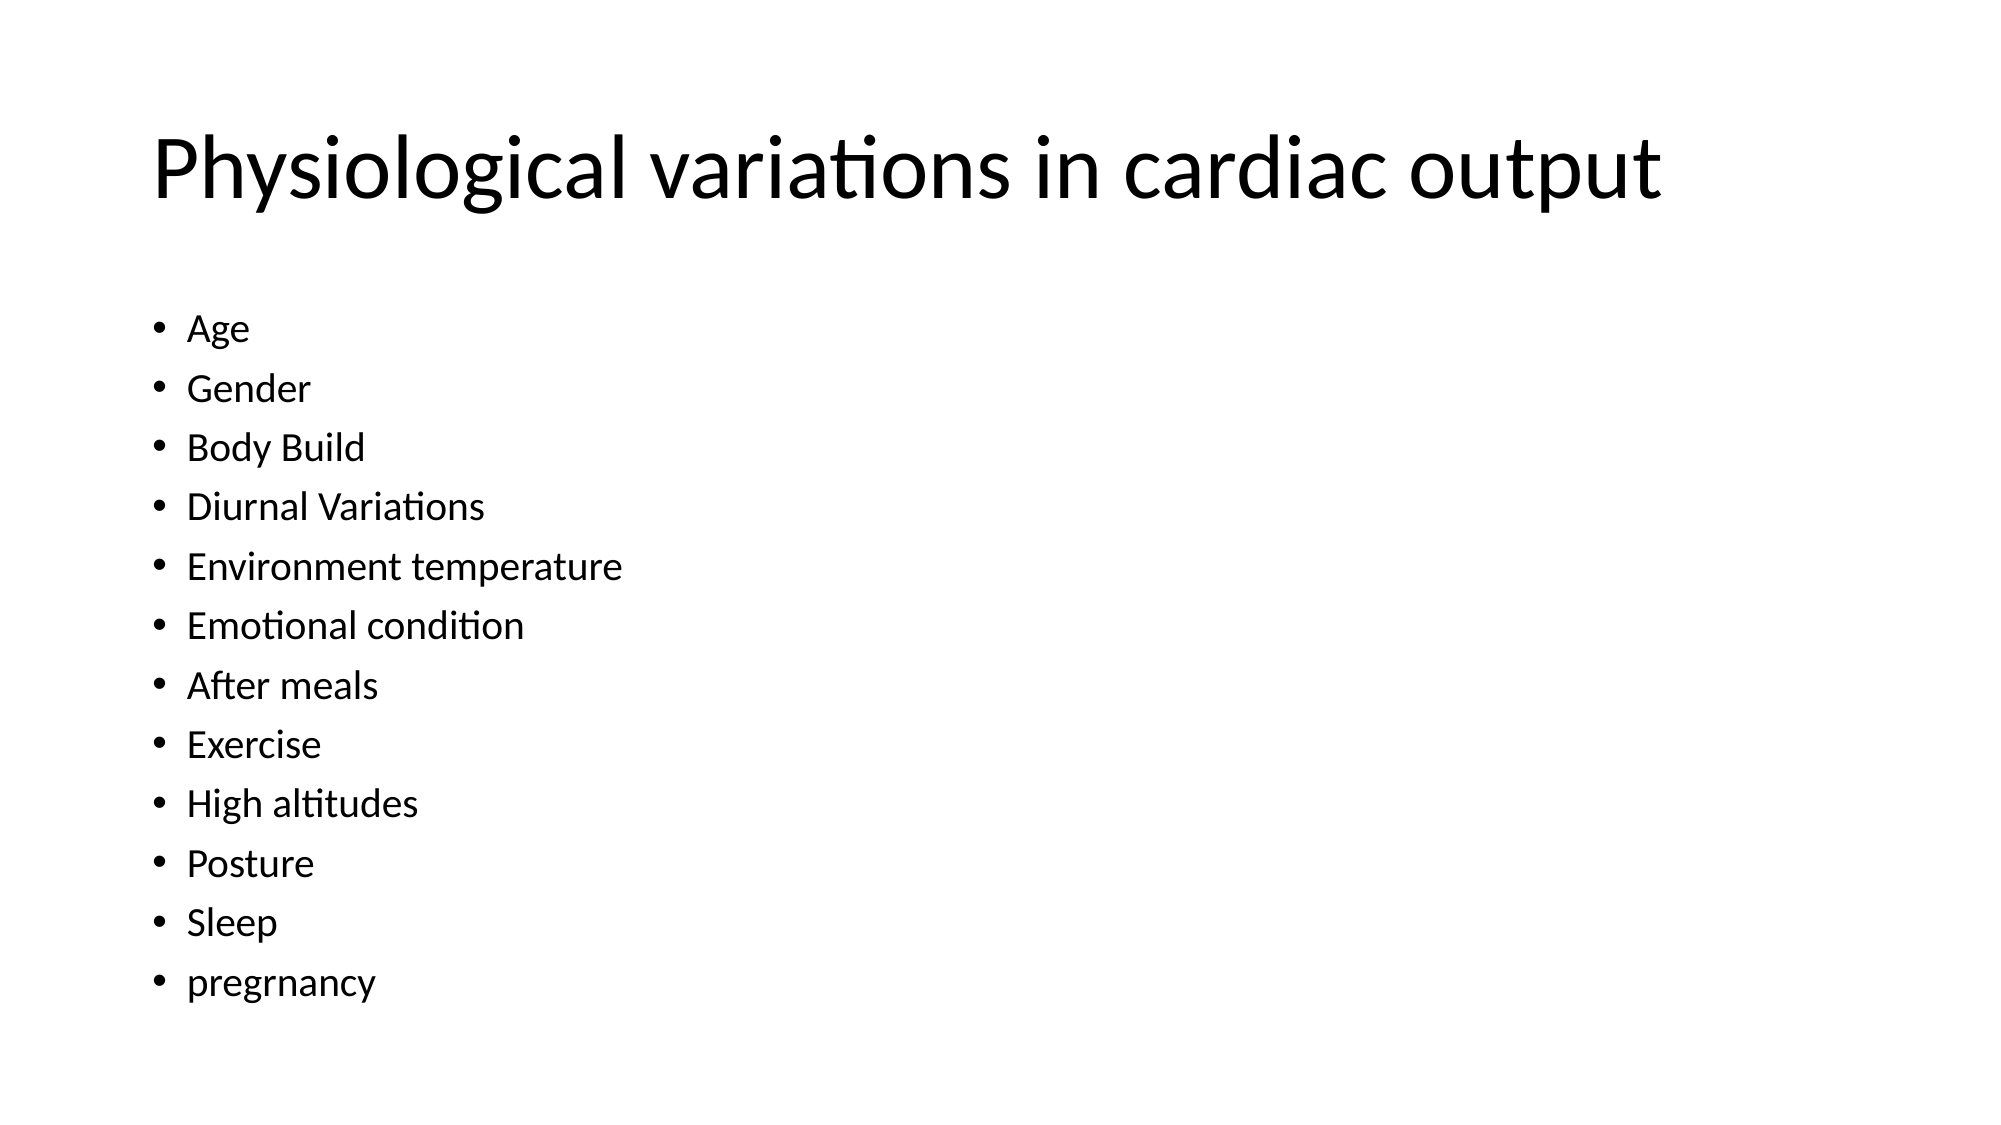

# Physiological variations in cardiac output
Age
Gender
Body Build
Diurnal Variations
Environment temperature
Emotional condition
After meals
Exercise
High altitudes
Posture
Sleep
pregrnancy